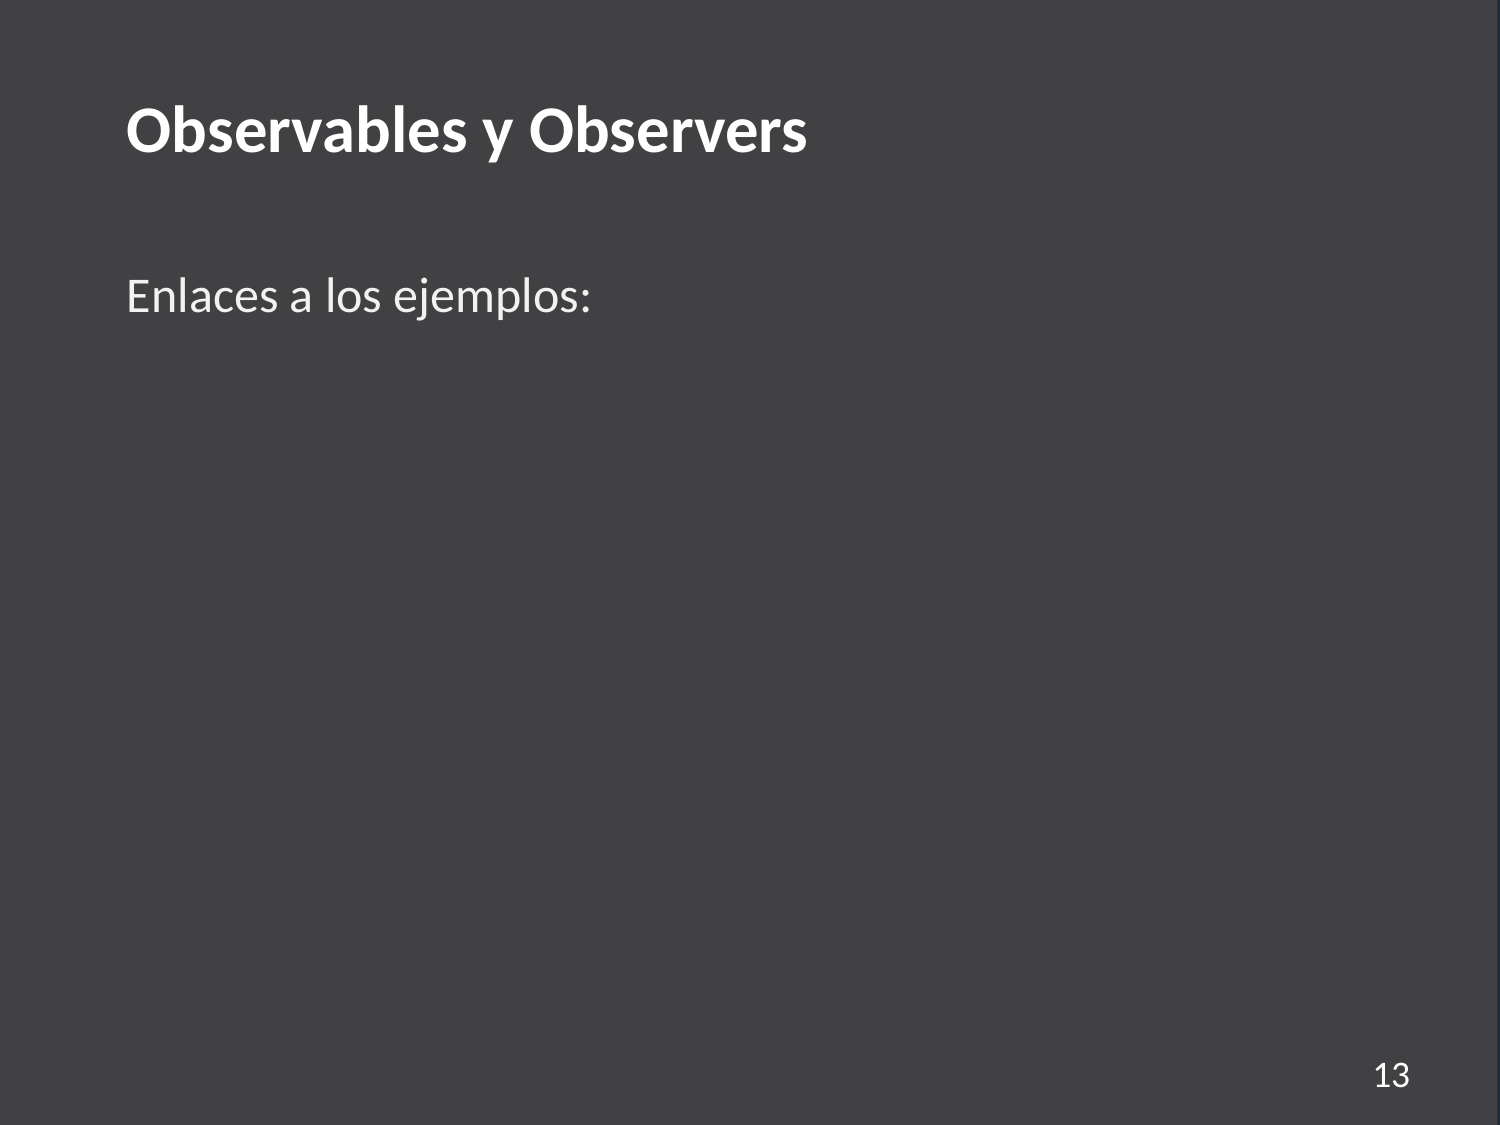

Observables y Observers
Enlaces a los ejemplos:

13